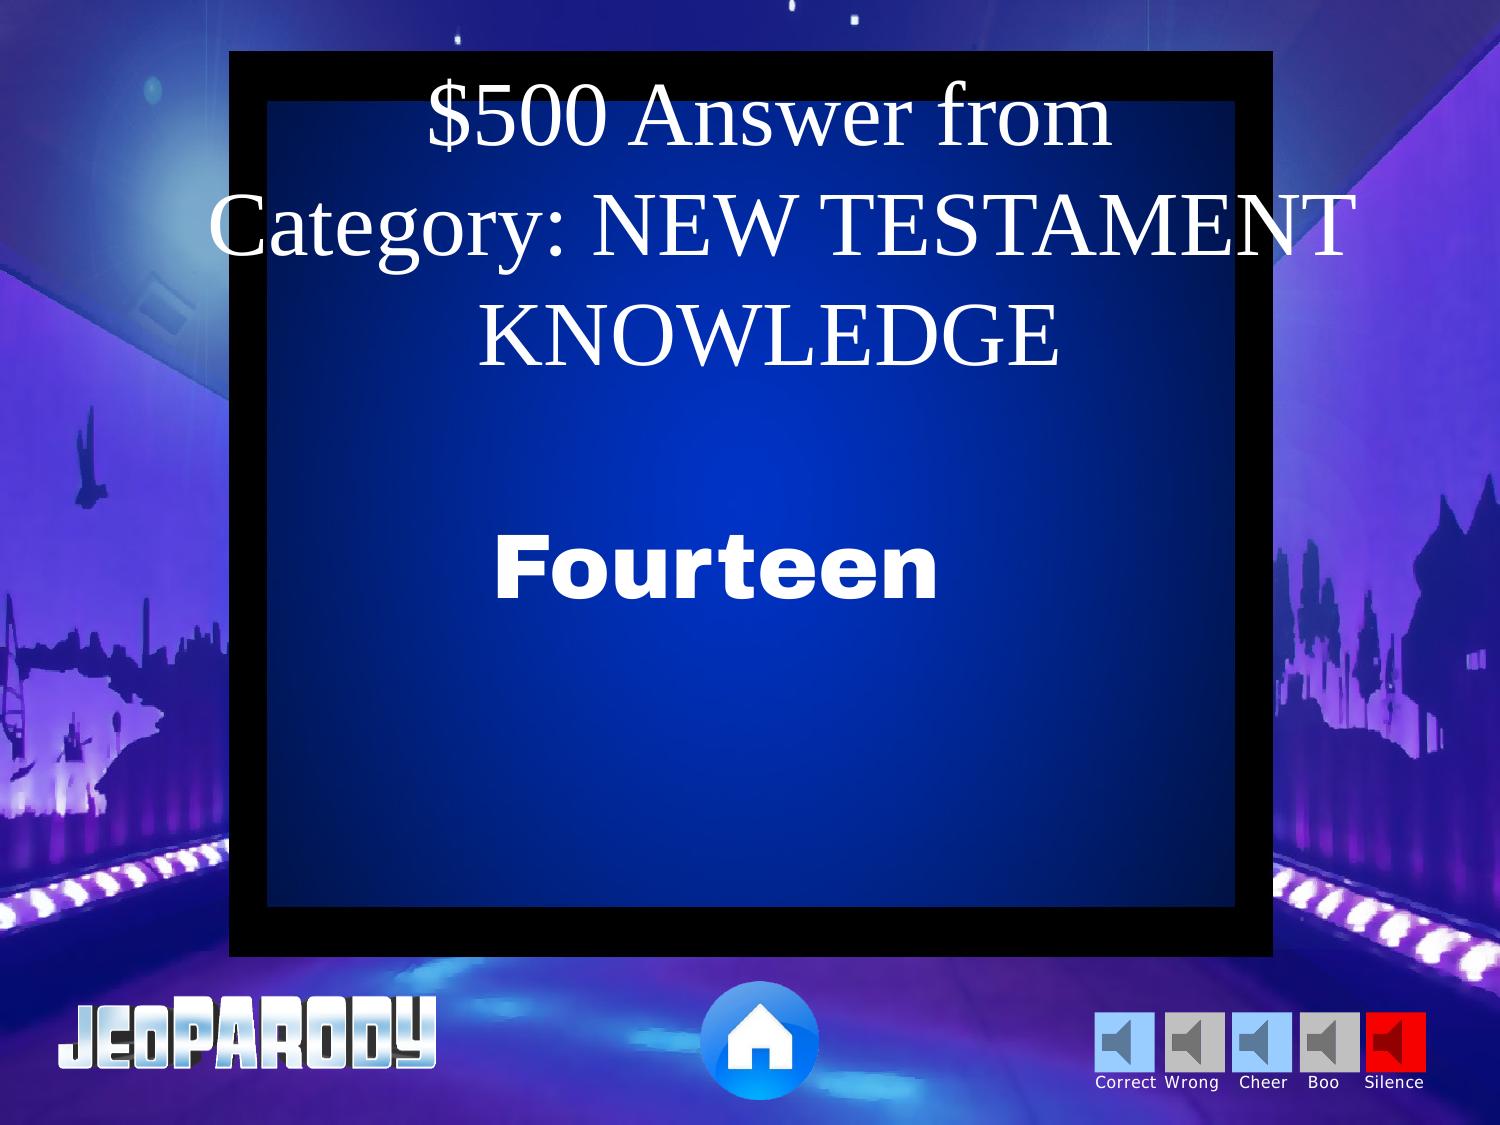

$500 Answer from
 Category: NEW TESTAMENT KNOWLEDGE
Fourteen